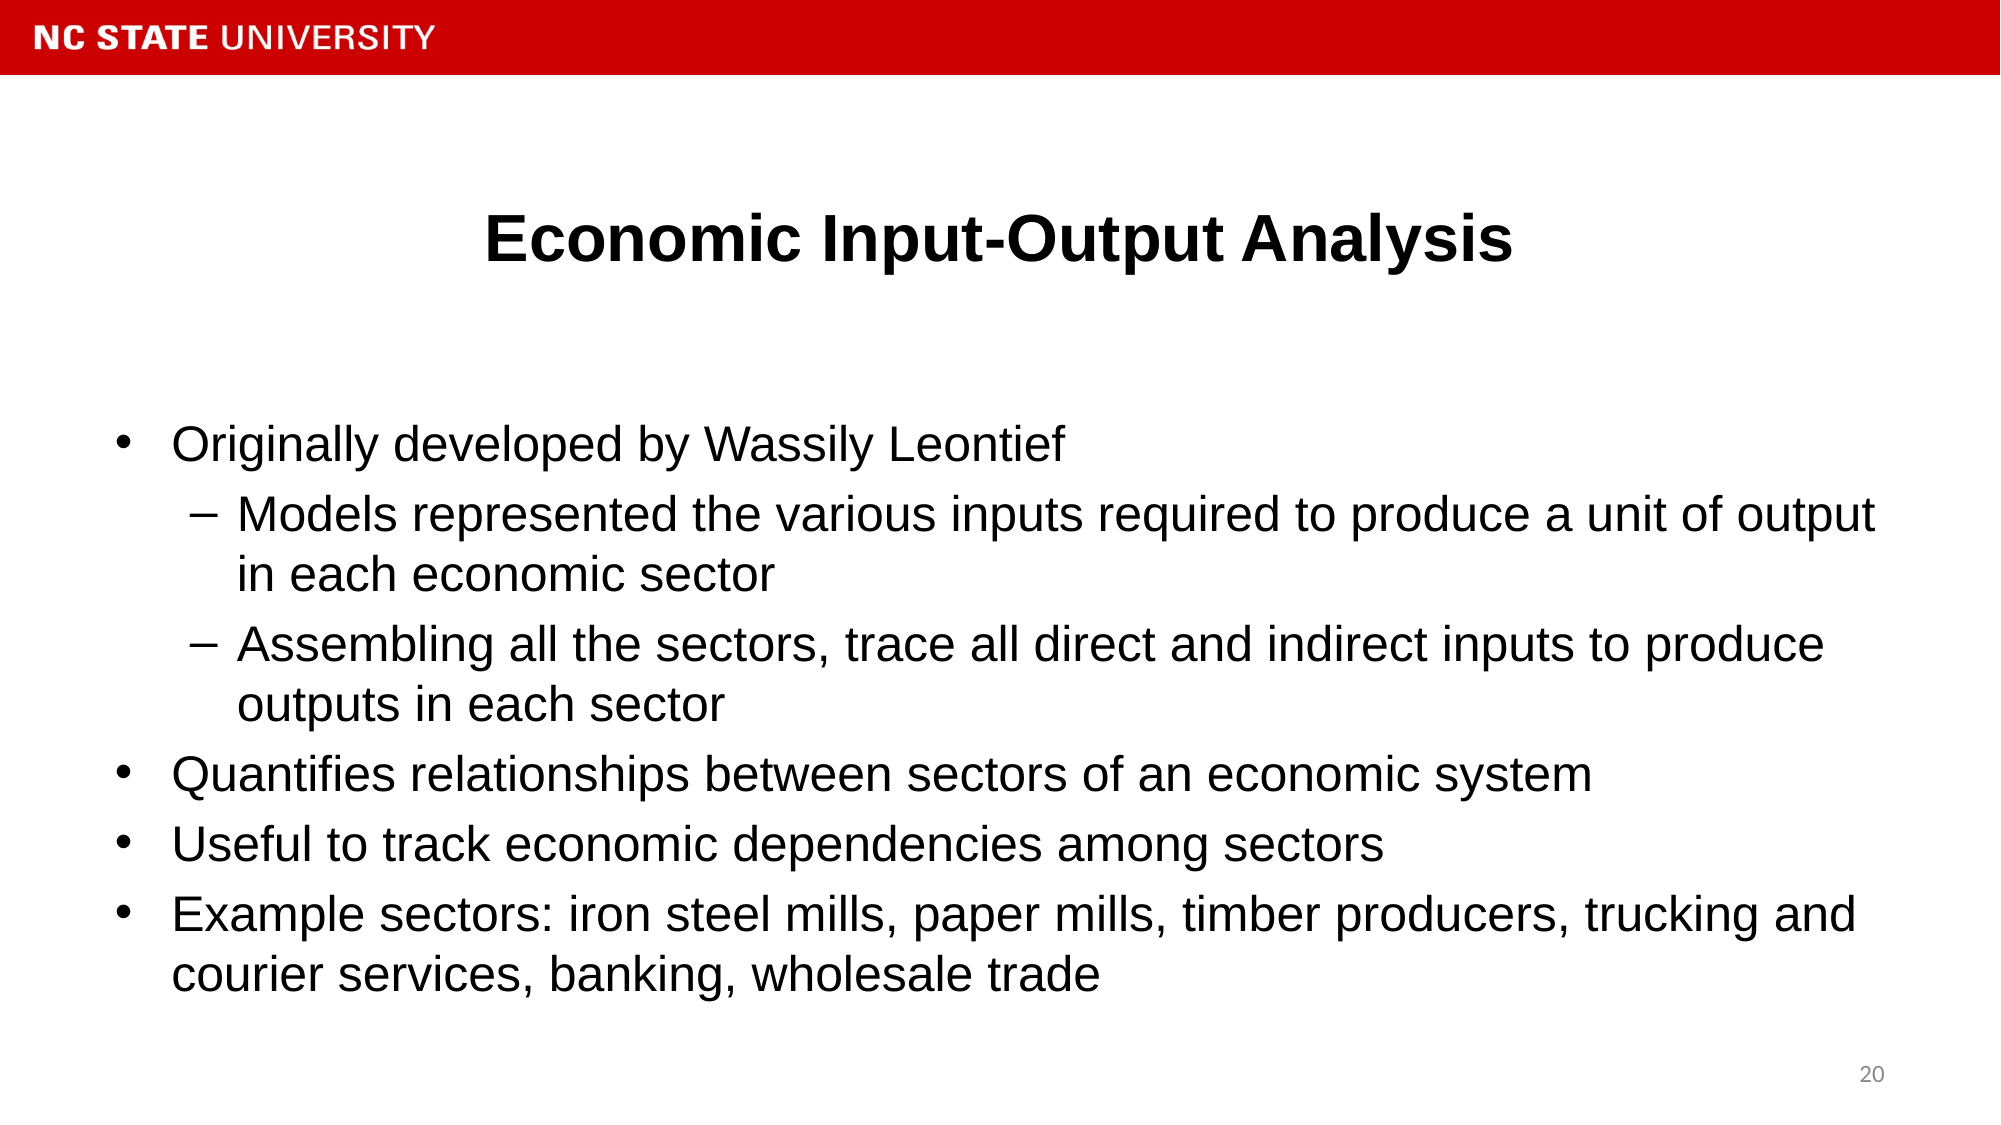

# Economic Input-Output Analysis
Originally developed by Wassily Leontief
Models represented the various inputs required to produce a unit of output in each economic sector
Assembling all the sectors, trace all direct and indirect inputs to produce outputs in each sector
Quantifies relationships between sectors of an economic system
Useful to track economic dependencies among sectors
Example sectors: iron steel mills, paper mills, timber producers, trucking and courier services, banking, wholesale trade

20